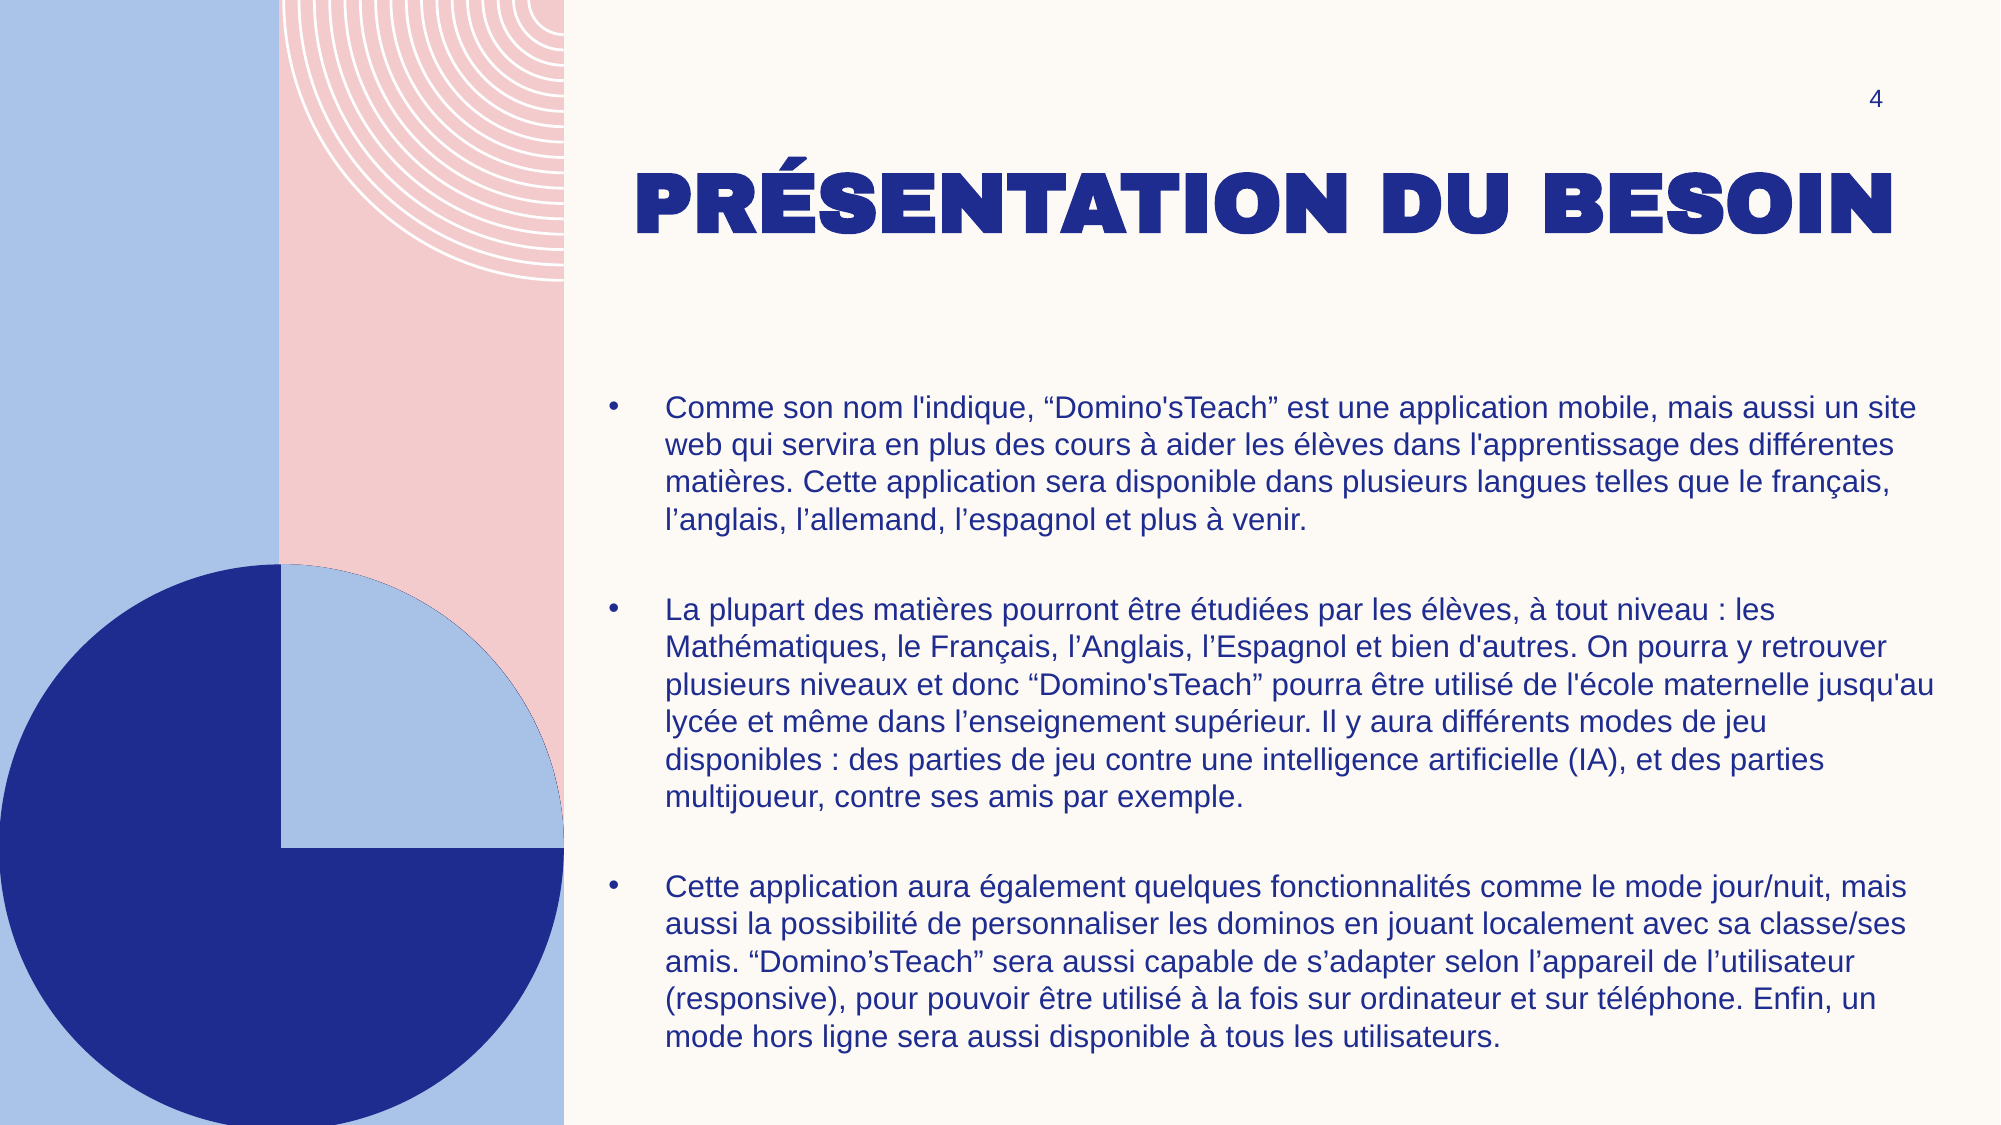

4
Présentation du besoin
Comme son nom l'indique, “Domino'sTeach” est une application mobile, mais aussi un site web qui servira en plus des cours à aider les élèves dans l'apprentissage des différentes matières. Cette application sera disponible dans plusieurs langues telles que le français, l’anglais, l’allemand, l’espagnol et plus à venir.

La plupart des matières pourront être étudiées par les élèves, à tout niveau : les Mathématiques, le Français, l’Anglais, l’Espagnol et bien d'autres. On pourra y retrouver plusieurs niveaux et donc “Domino'sTeach” pourra être utilisé de l'école maternelle jusqu'au lycée et même dans l’enseignement supérieur. Il y aura différents modes de jeu disponibles : des parties de jeu contre une intelligence artificielle (IA), et des parties multijoueur, contre ses amis par exemple.

Cette application aura également quelques fonctionnalités comme le mode jour/nuit, mais aussi la possibilité de personnaliser les dominos en jouant localement avec sa classe/ses amis. “Domino’sTeach” sera aussi capable de s’adapter selon l’appareil de l’utilisateur (responsive), pour pouvoir être utilisé à la fois sur ordinateur et sur téléphone. Enfin, un mode hors ligne sera aussi disponible à tous les utilisateurs.